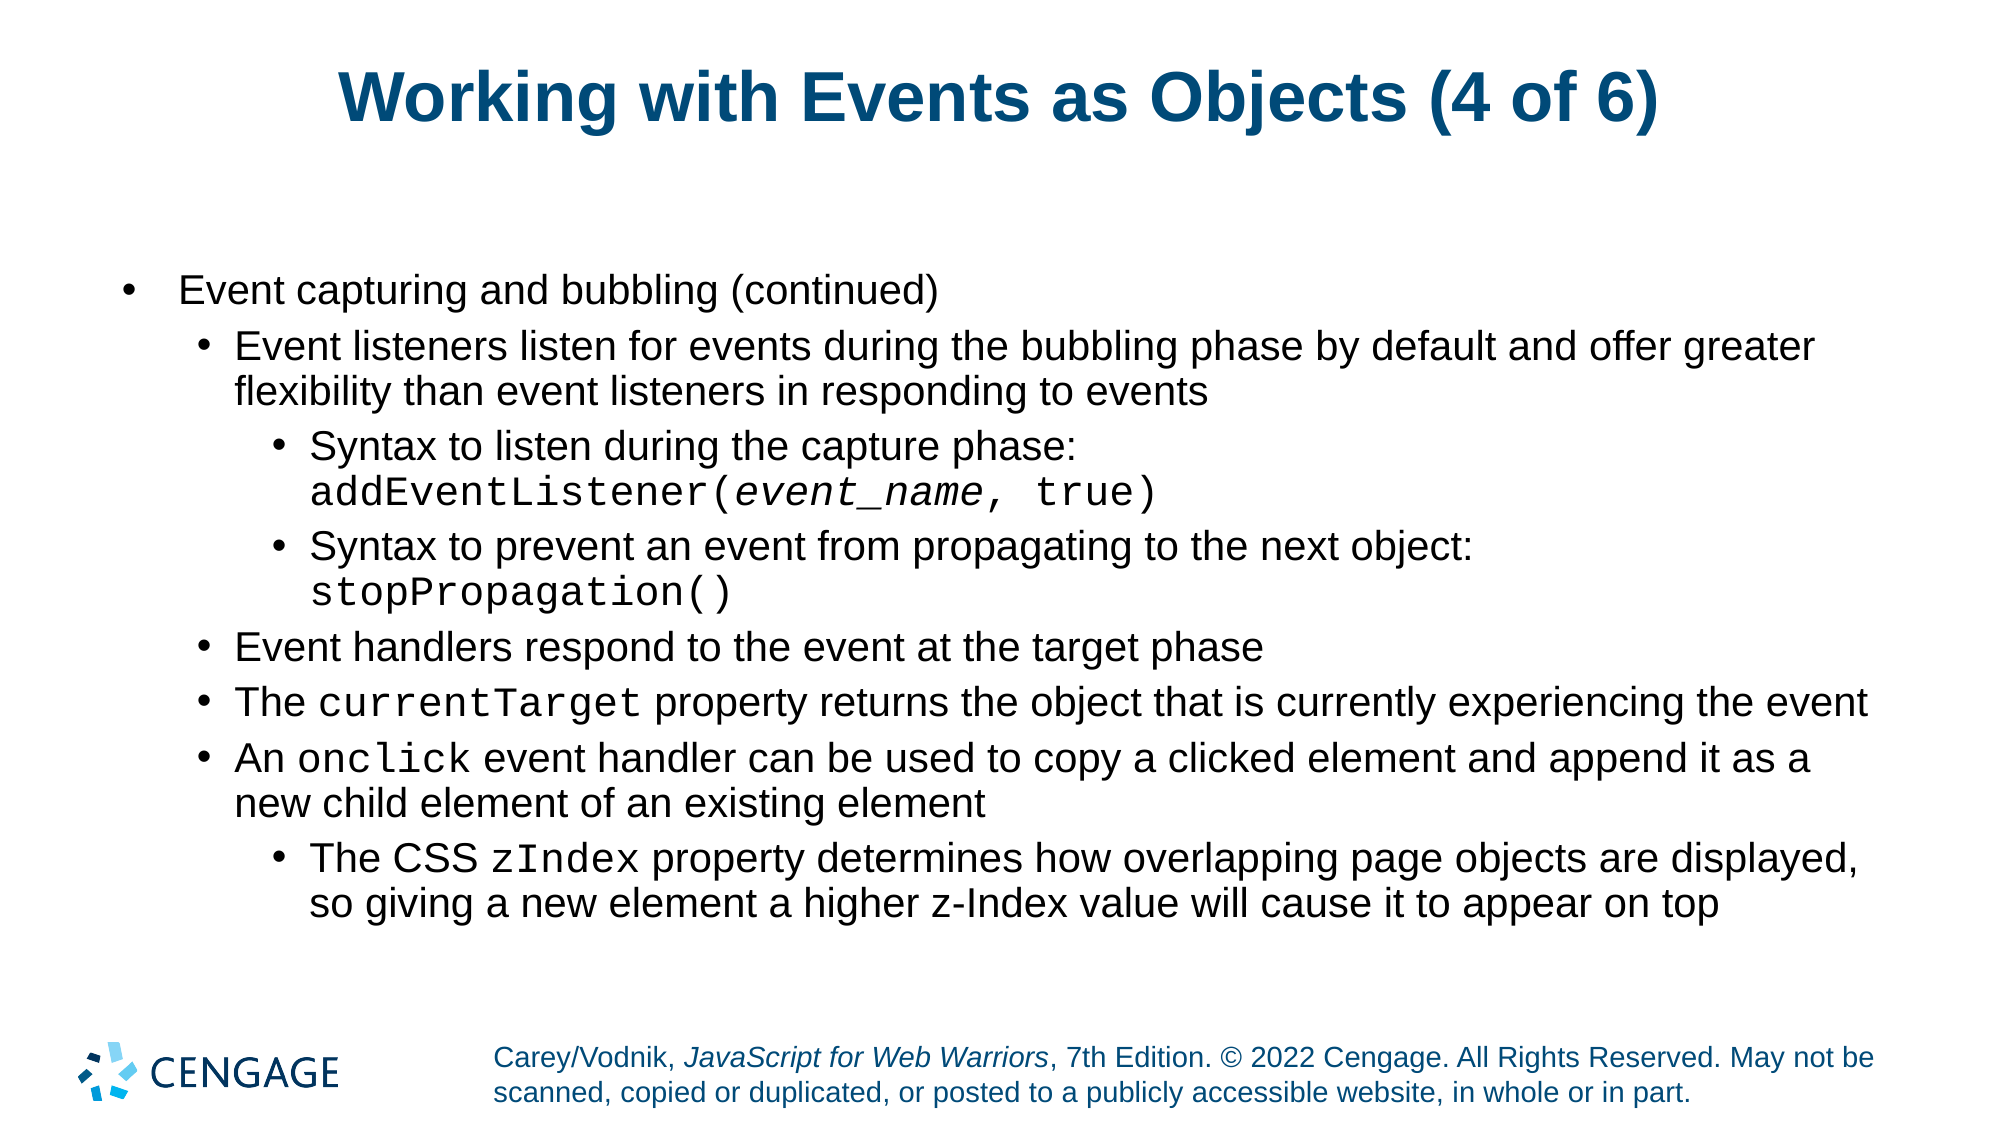

# Working with Events as Objects (4 of 6)
Event capturing and bubbling (continued)
Event listeners listen for events during the bubbling phase by default and offer greater flexibility than event listeners in responding to events
Syntax to listen during the capture phase:
addEventListener(event_name, true)
Syntax to prevent an event from propagating to the next object:
stopPropagation()
Event handlers respond to the event at the target phase
The currentTarget property returns the object that is currently experiencing the event
An onclick event handler can be used to copy a clicked element and append it as a new child element of an existing element
The CSS zIndex property determines how overlapping page objects are displayed, so giving a new element a higher z-Index value will cause it to appear on top